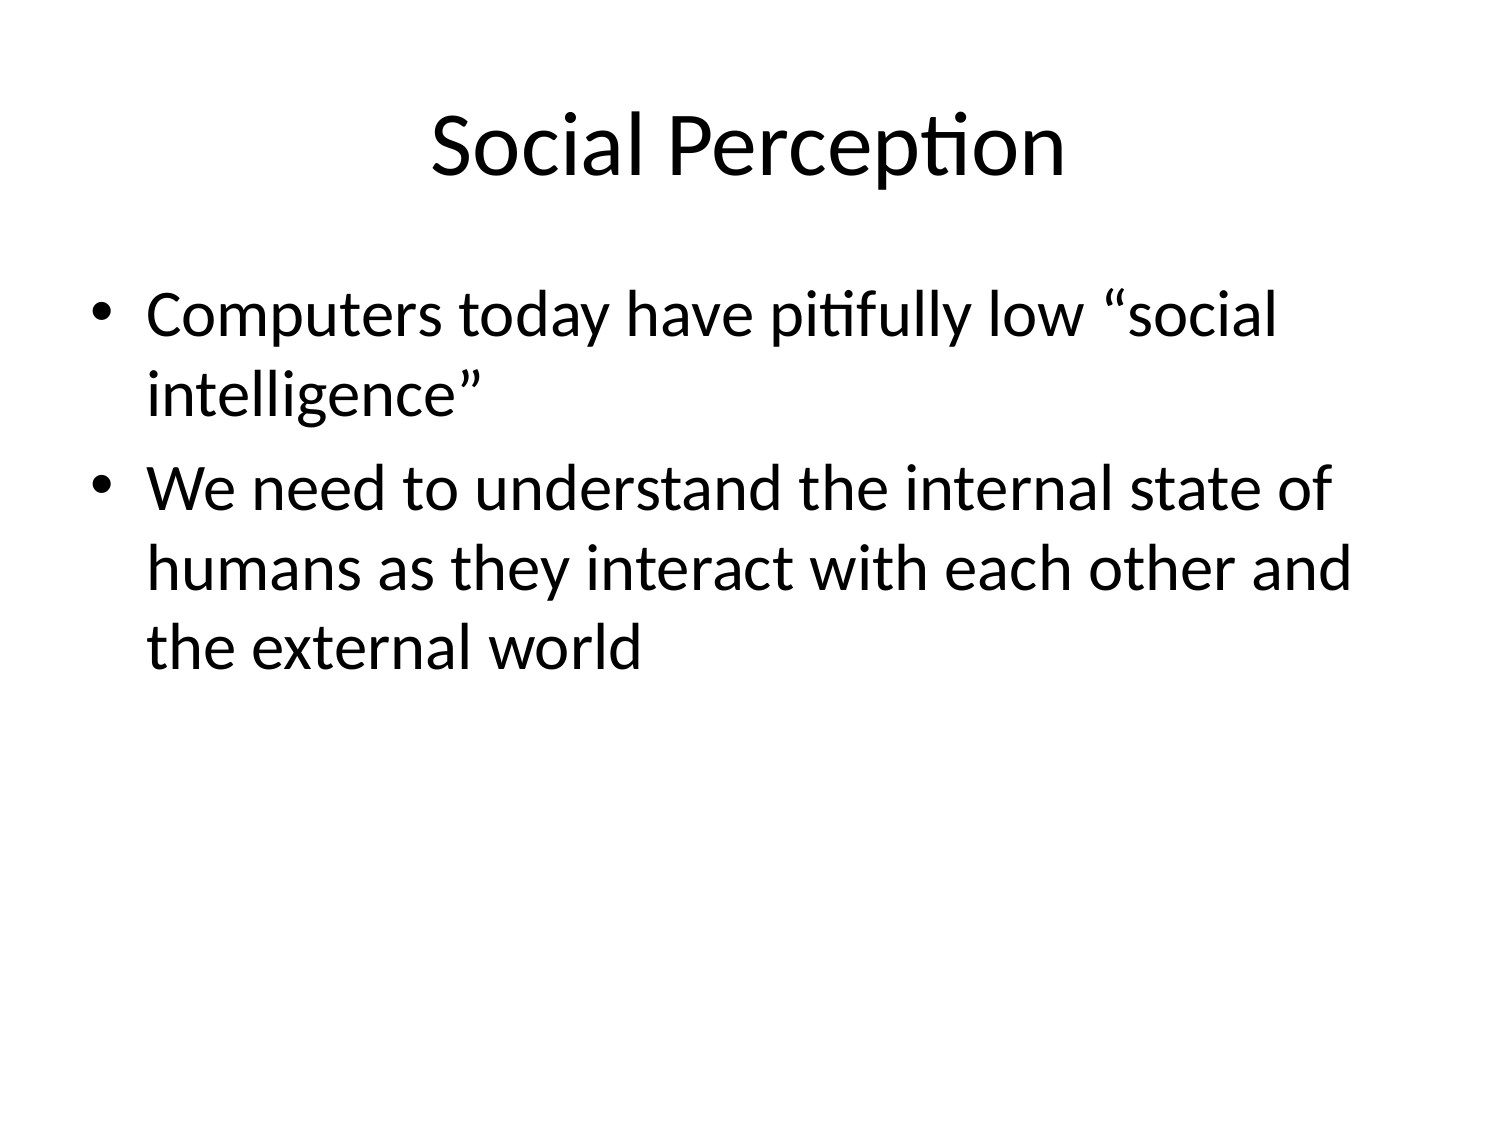

# Social Perception
Computers today have pitifully low “social intelligence”
We need to understand the internal state of humans as they interact with each other and the external world